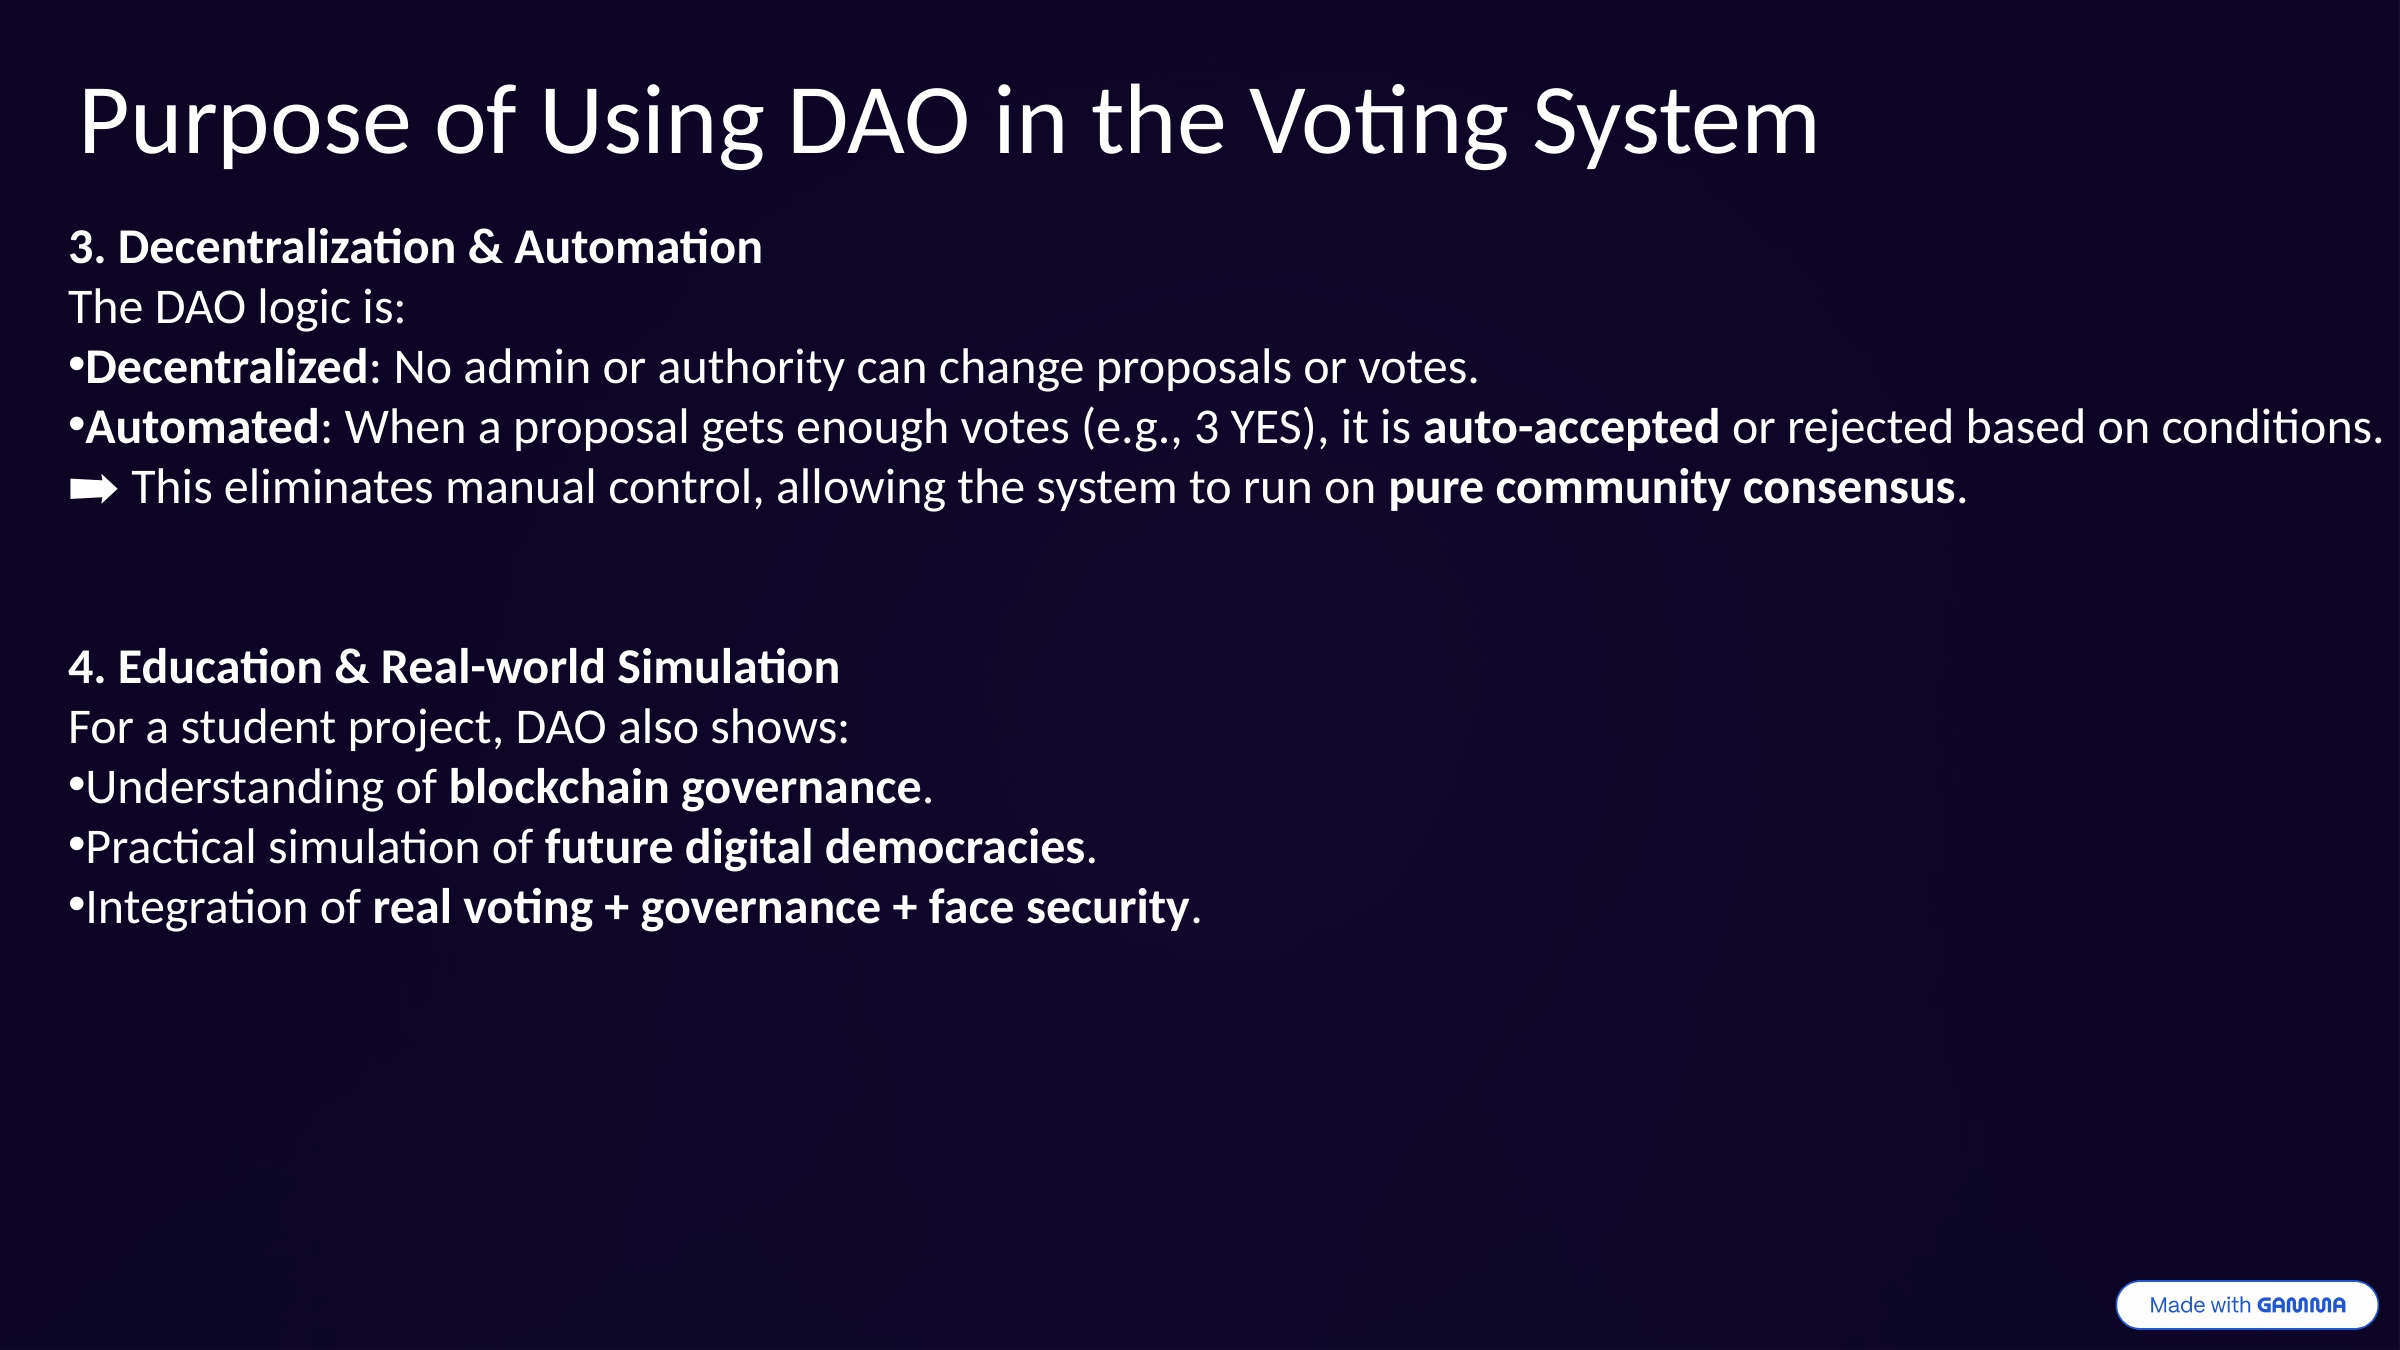

Purpose of Using DAO in the Voting System
3. Decentralization & Automation
The DAO logic is:
Decentralized: No admin or authority can change proposals or votes.
Automated: When a proposal gets enough votes (e.g., 3 YES), it is auto-accepted or rejected based on conditions.
➡️ This eliminates manual control, allowing the system to run on pure community consensus.

4. Education & Real-world Simulation
For a student project, DAO also shows:
Understanding of blockchain governance.
Practical simulation of future digital democracies.
Integration of real voting + governance + face security.